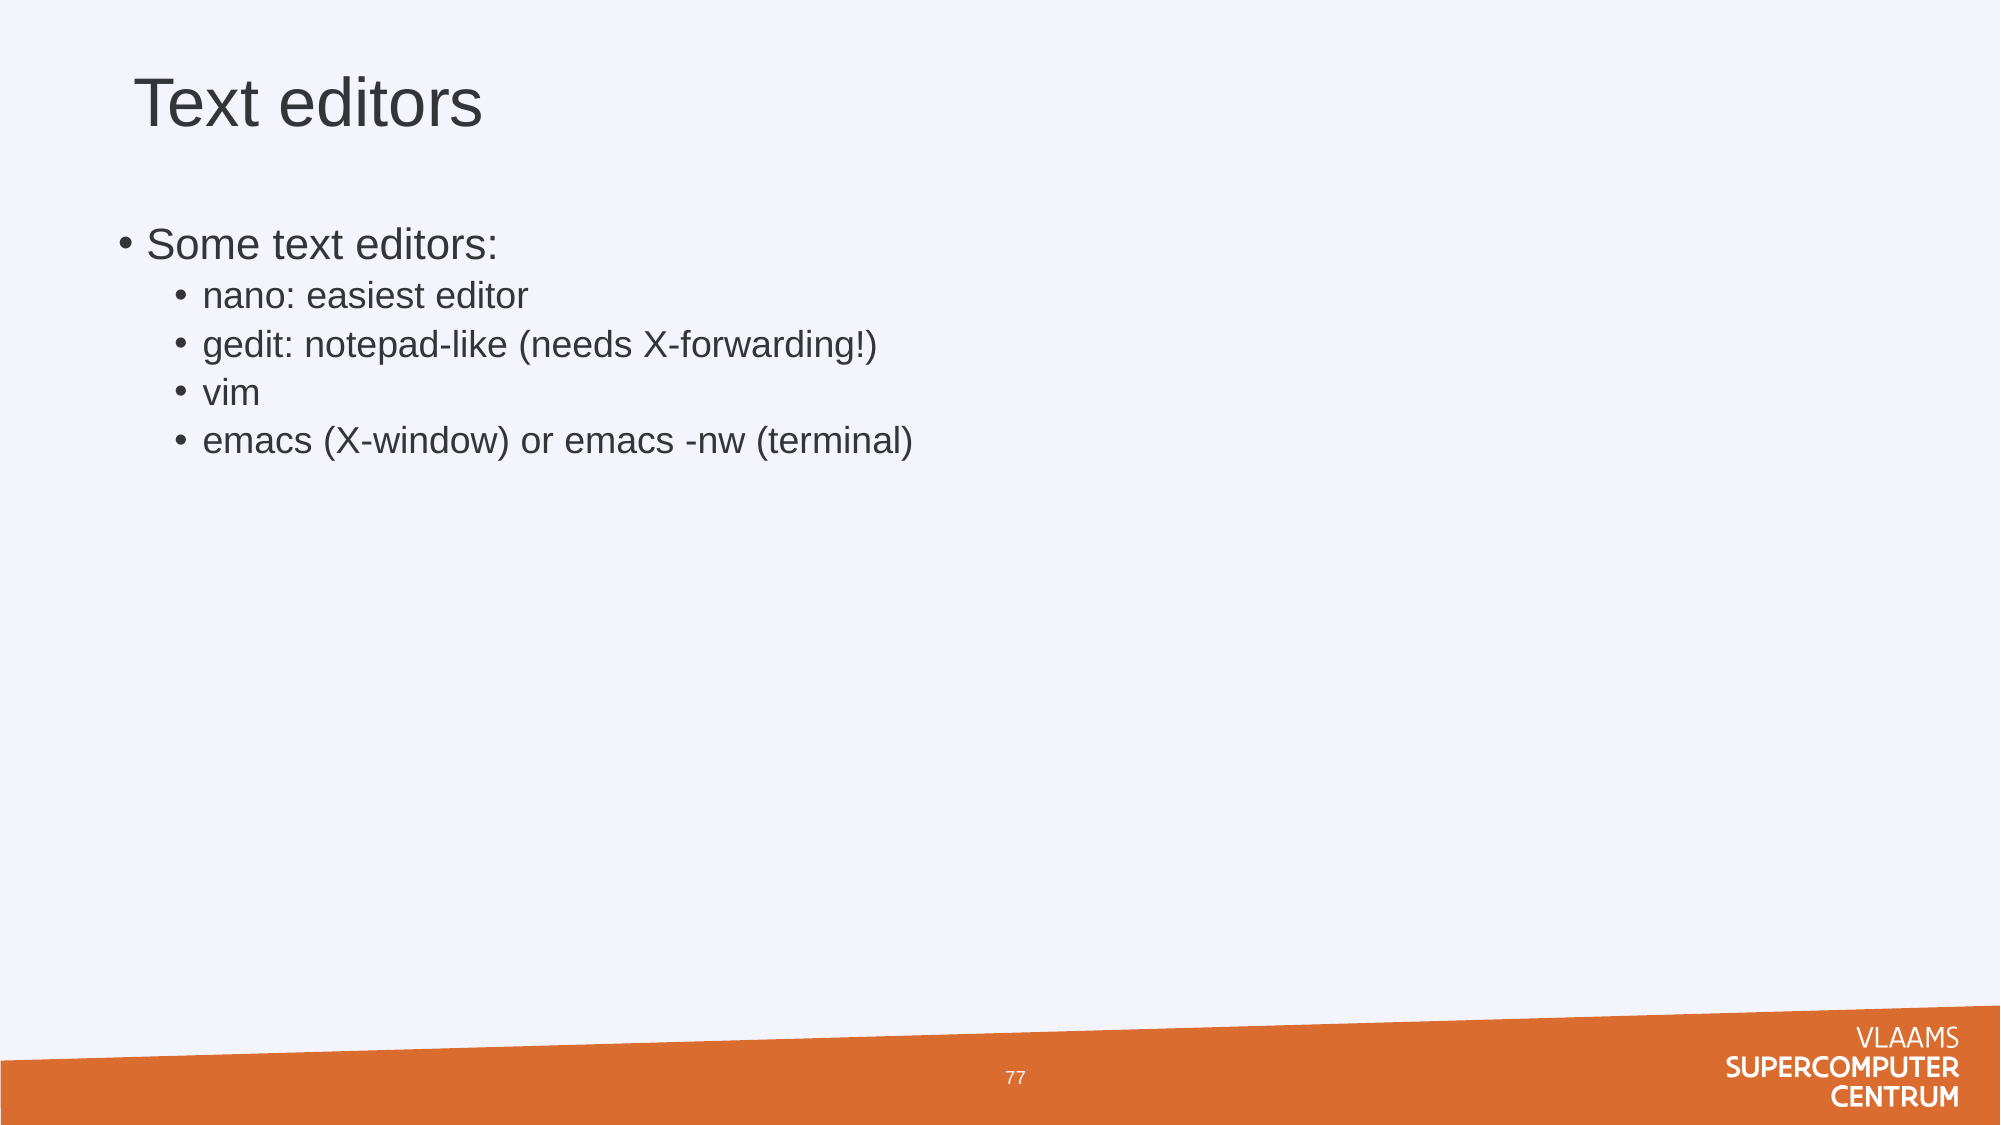

# Text editors
Some text editors:
nano: easiest editor
gedit: notepad-like (needs X-forwarding!)
vim
emacs (X-window) or emacs -nw (terminal)

77